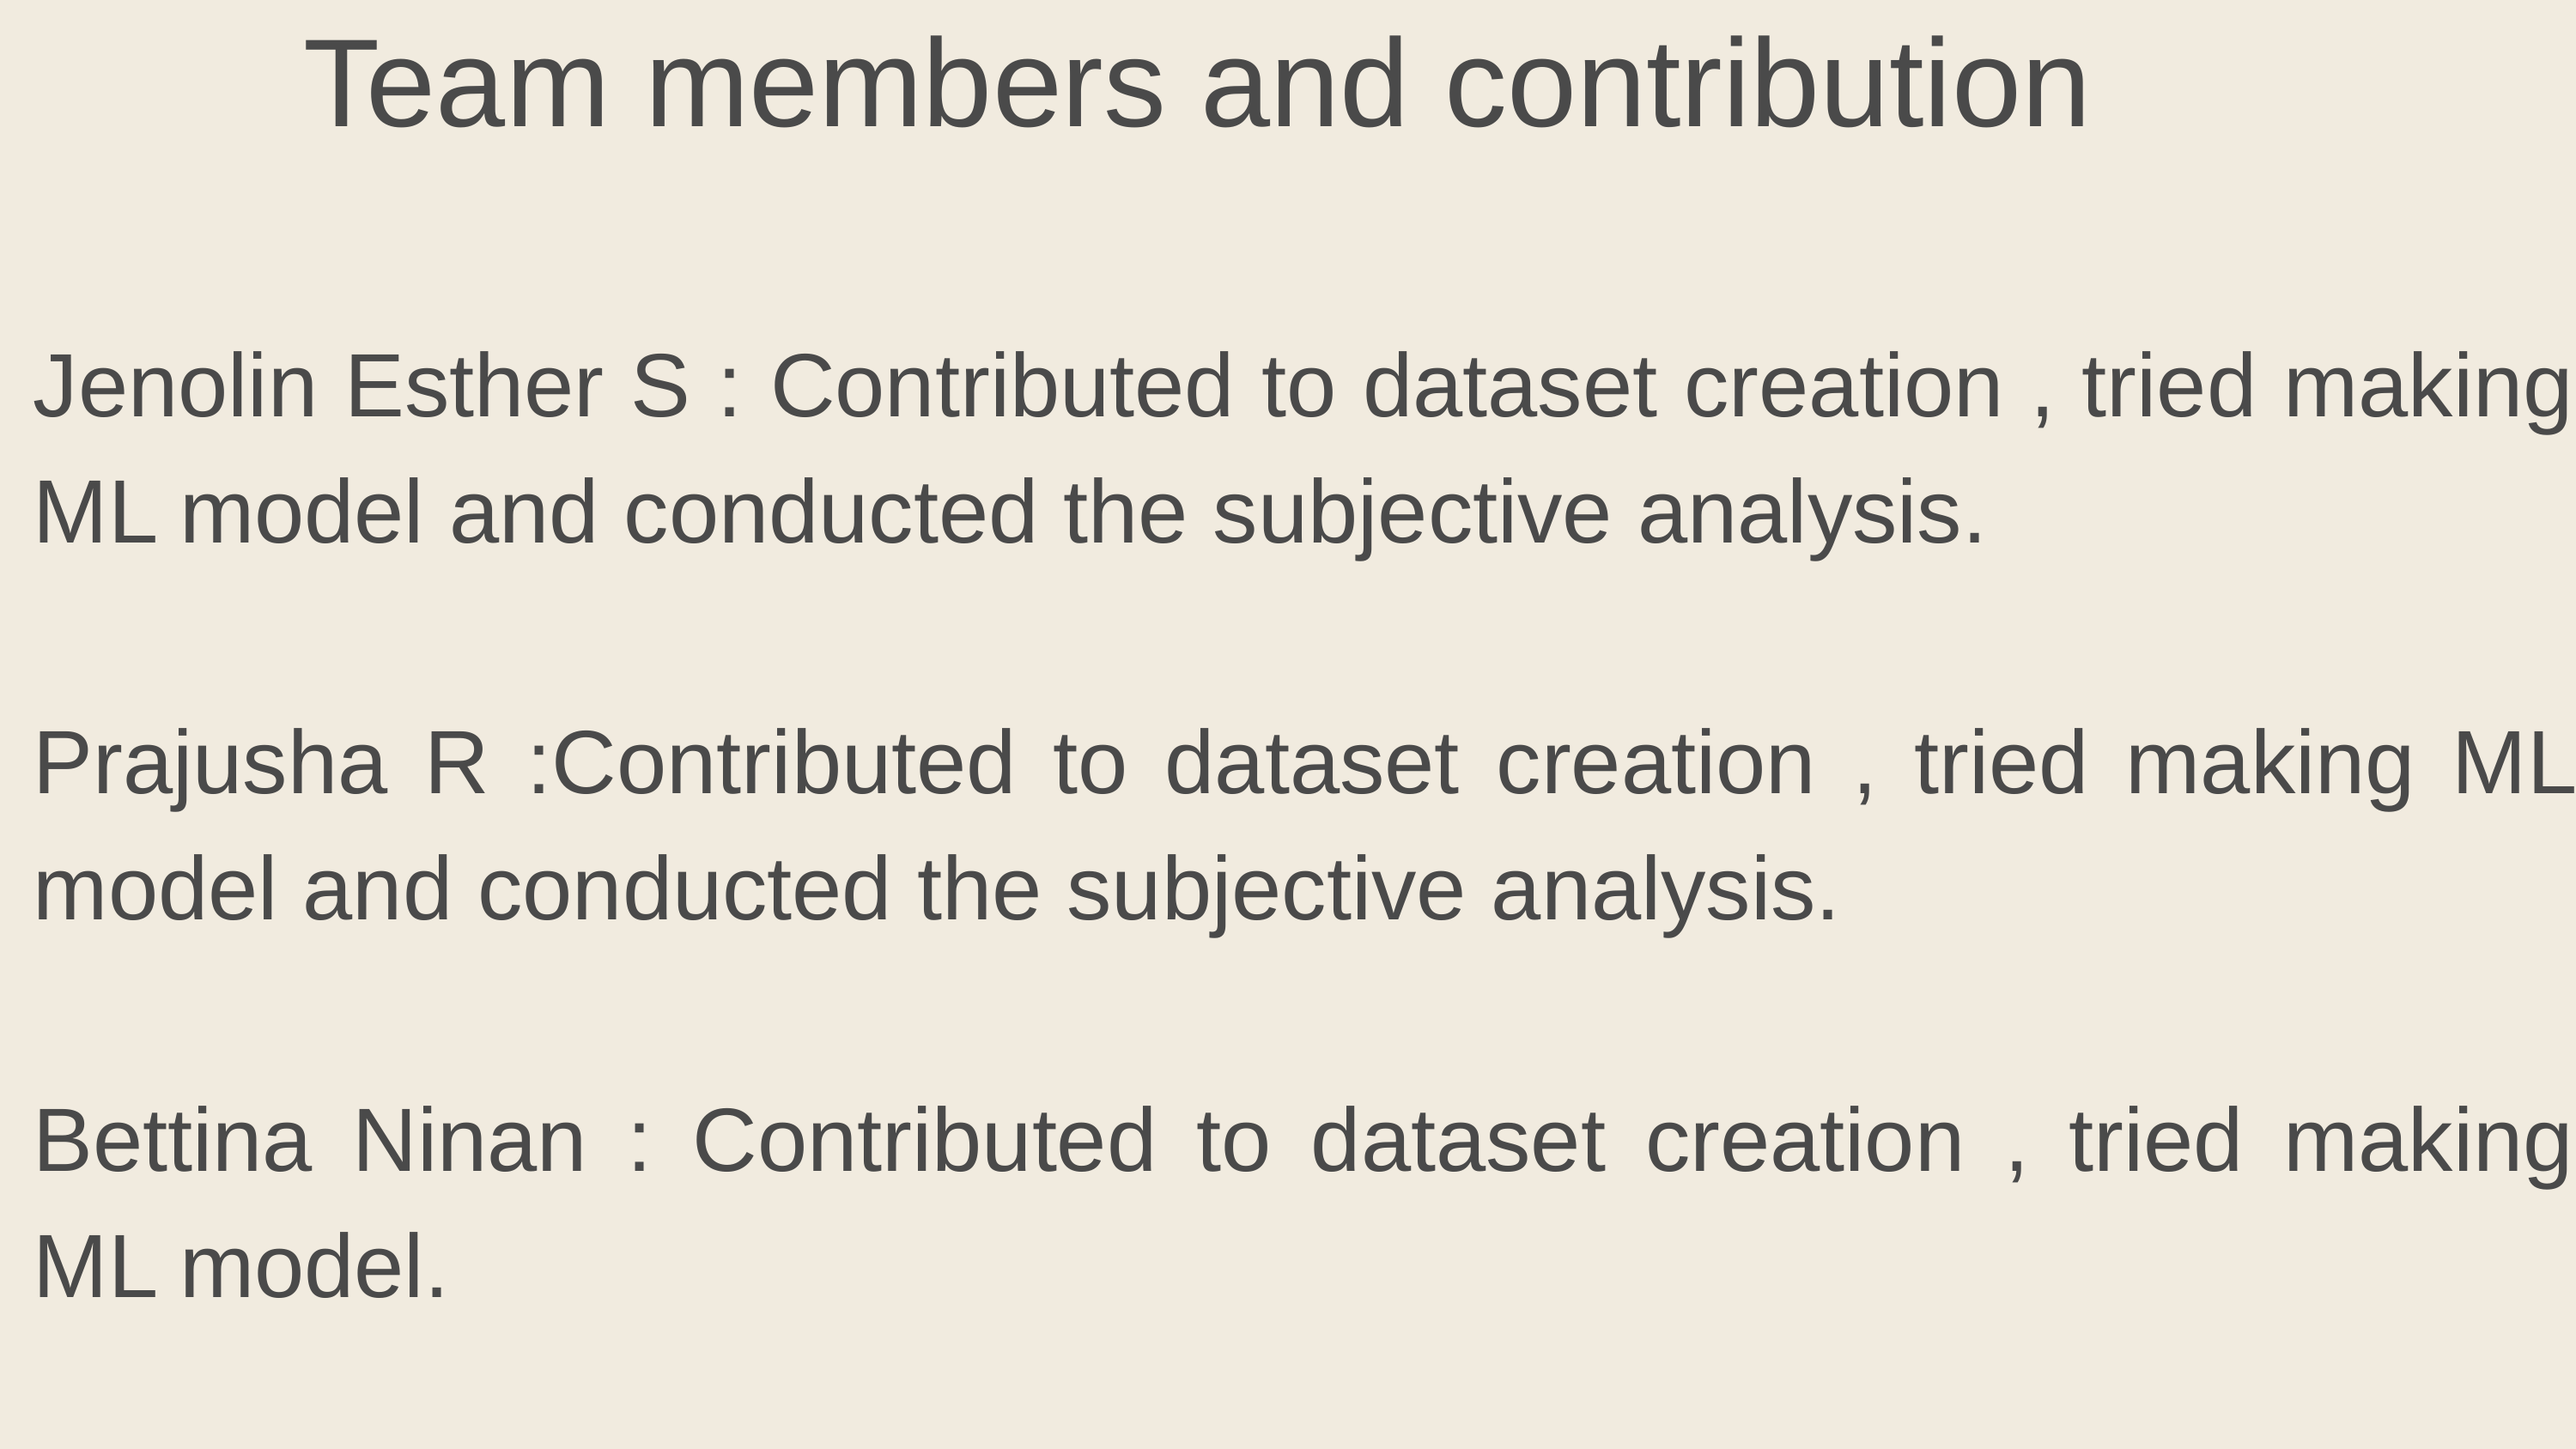

Team members and contribution
Jenolin Esther S : Contributed to dataset creation , tried making ML model and conducted the subjective analysis.

Prajusha R :Contributed to dataset creation , tried making ML model and conducted the subjective analysis.

Bettina Ninan : Contributed to dataset creation , tried making ML model.